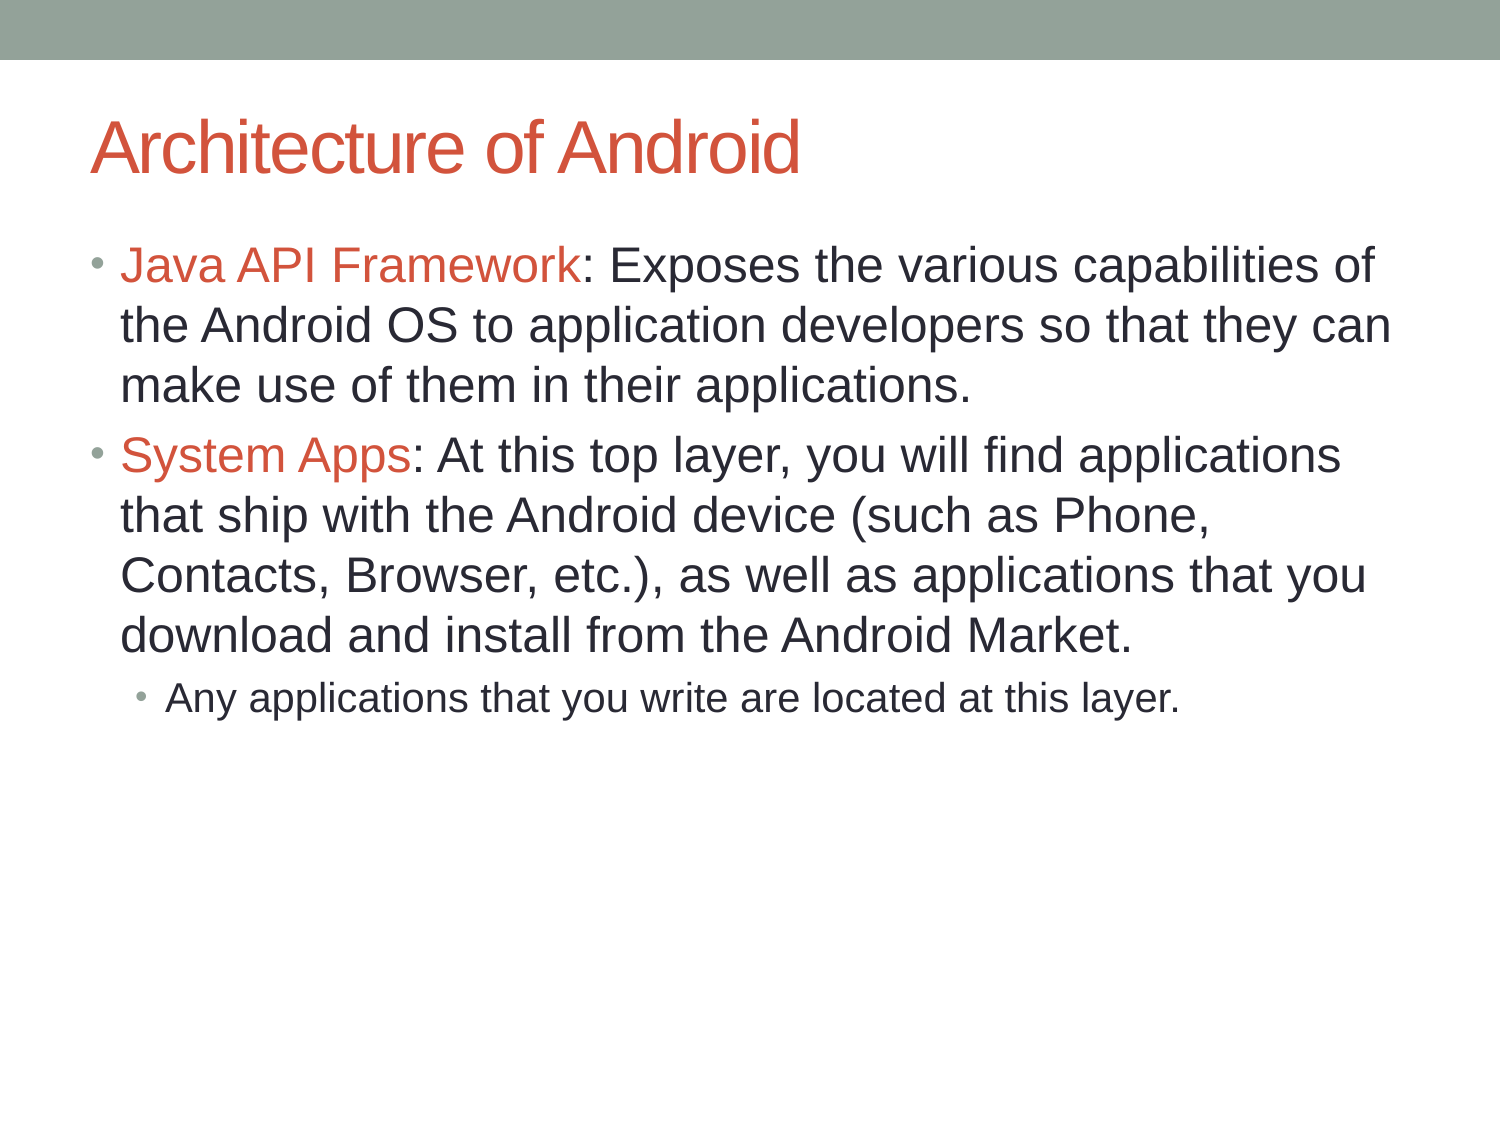

# Architecture of Android
Java API Framework: Exposes the various capabilities of the Android OS to application developers so that they can make use of them in their applications.
System Apps: At this top layer, you will find applications that ship with the Android device (such as Phone, Contacts, Browser, etc.), as well as applications that you download and install from the Android Market.
Any applications that you write are located at this layer.